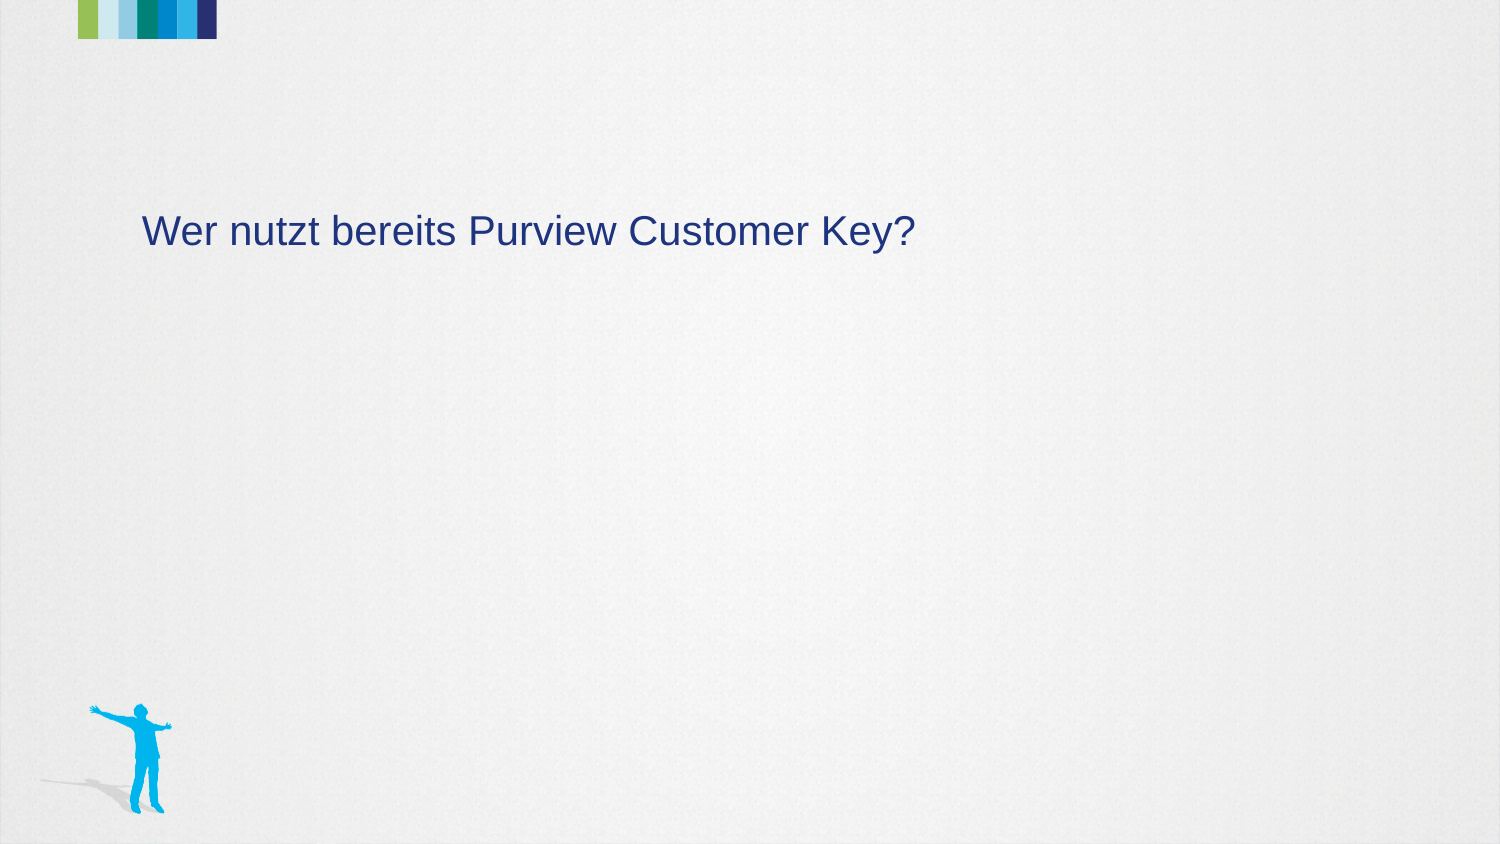

#
Wer nutzt bereits Purview Customer Key?